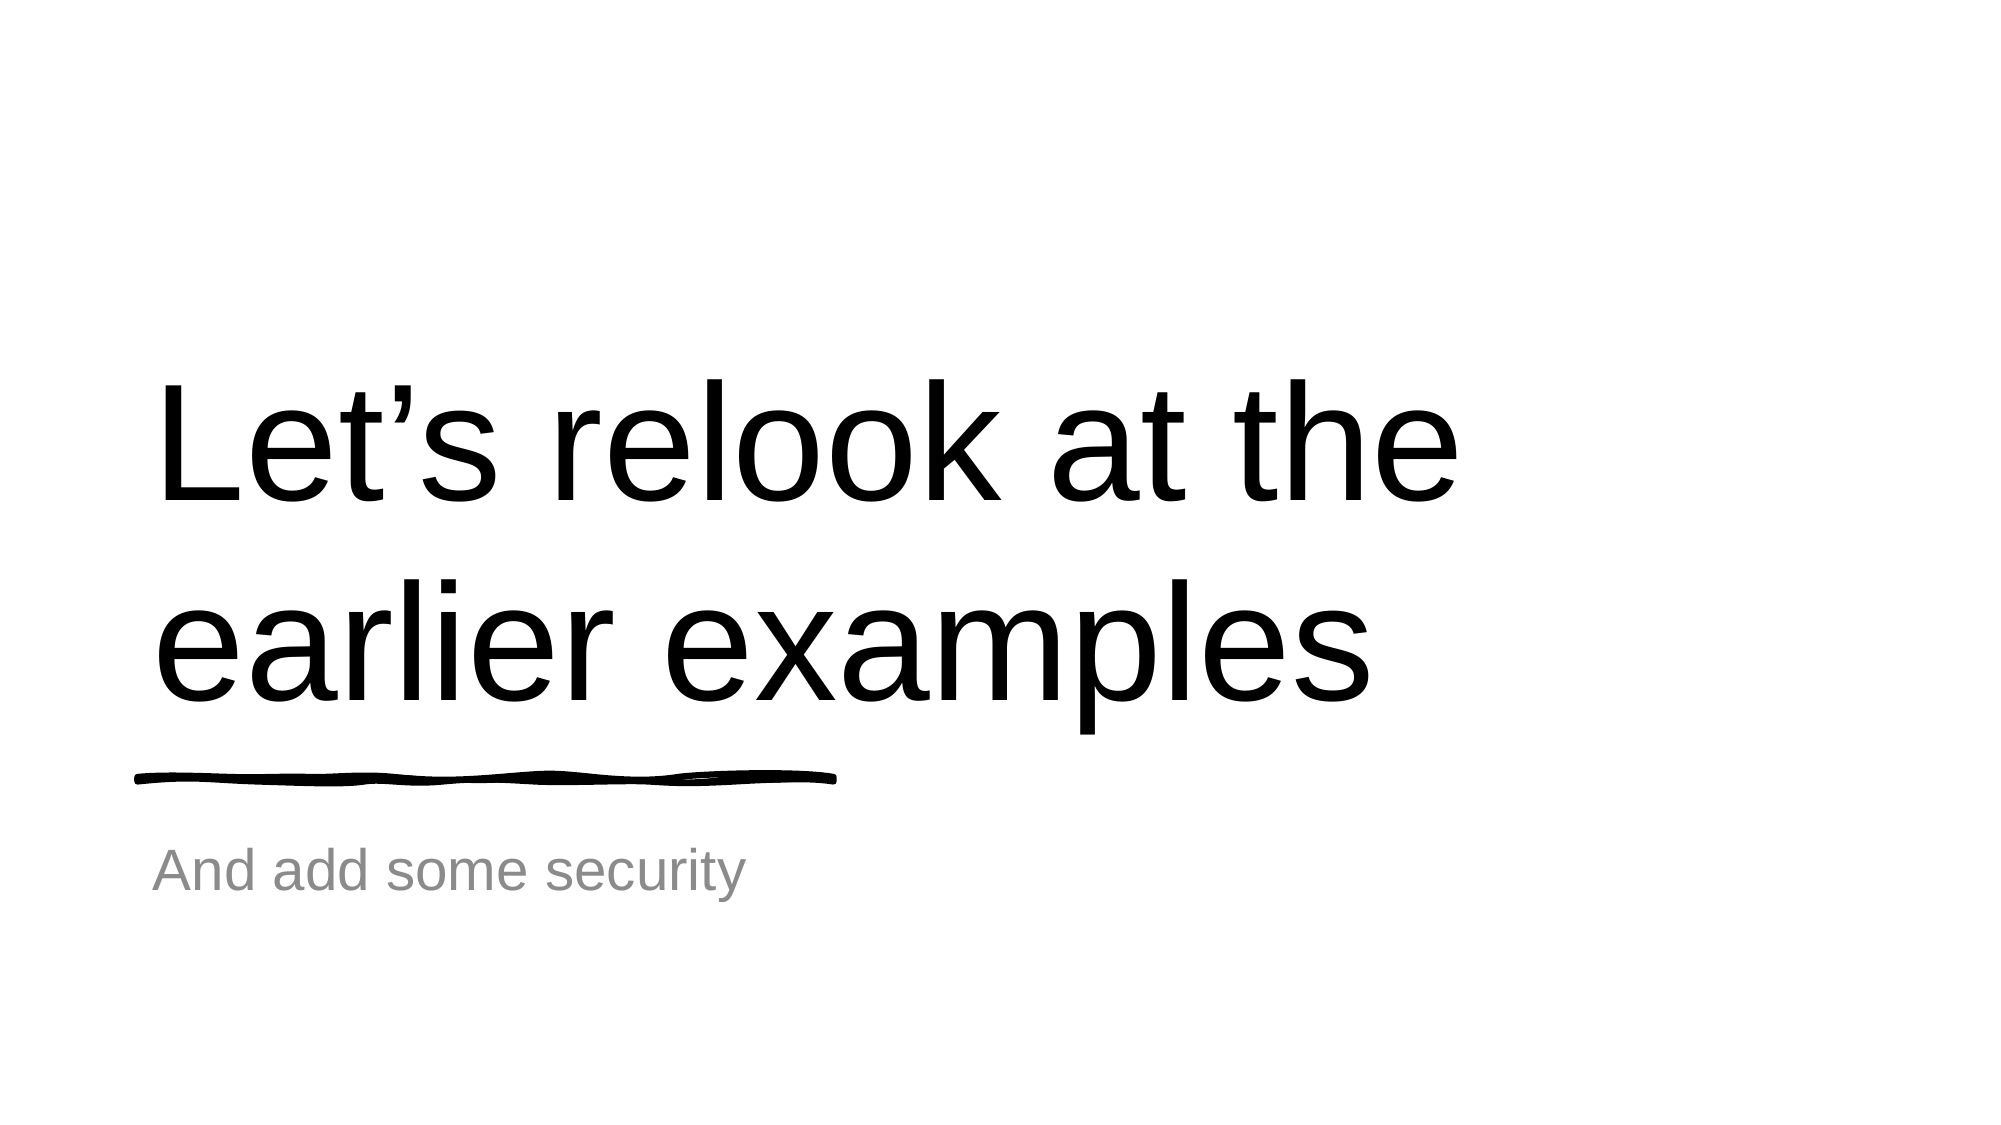

# Let’s relook at the earlier examples
And add some security